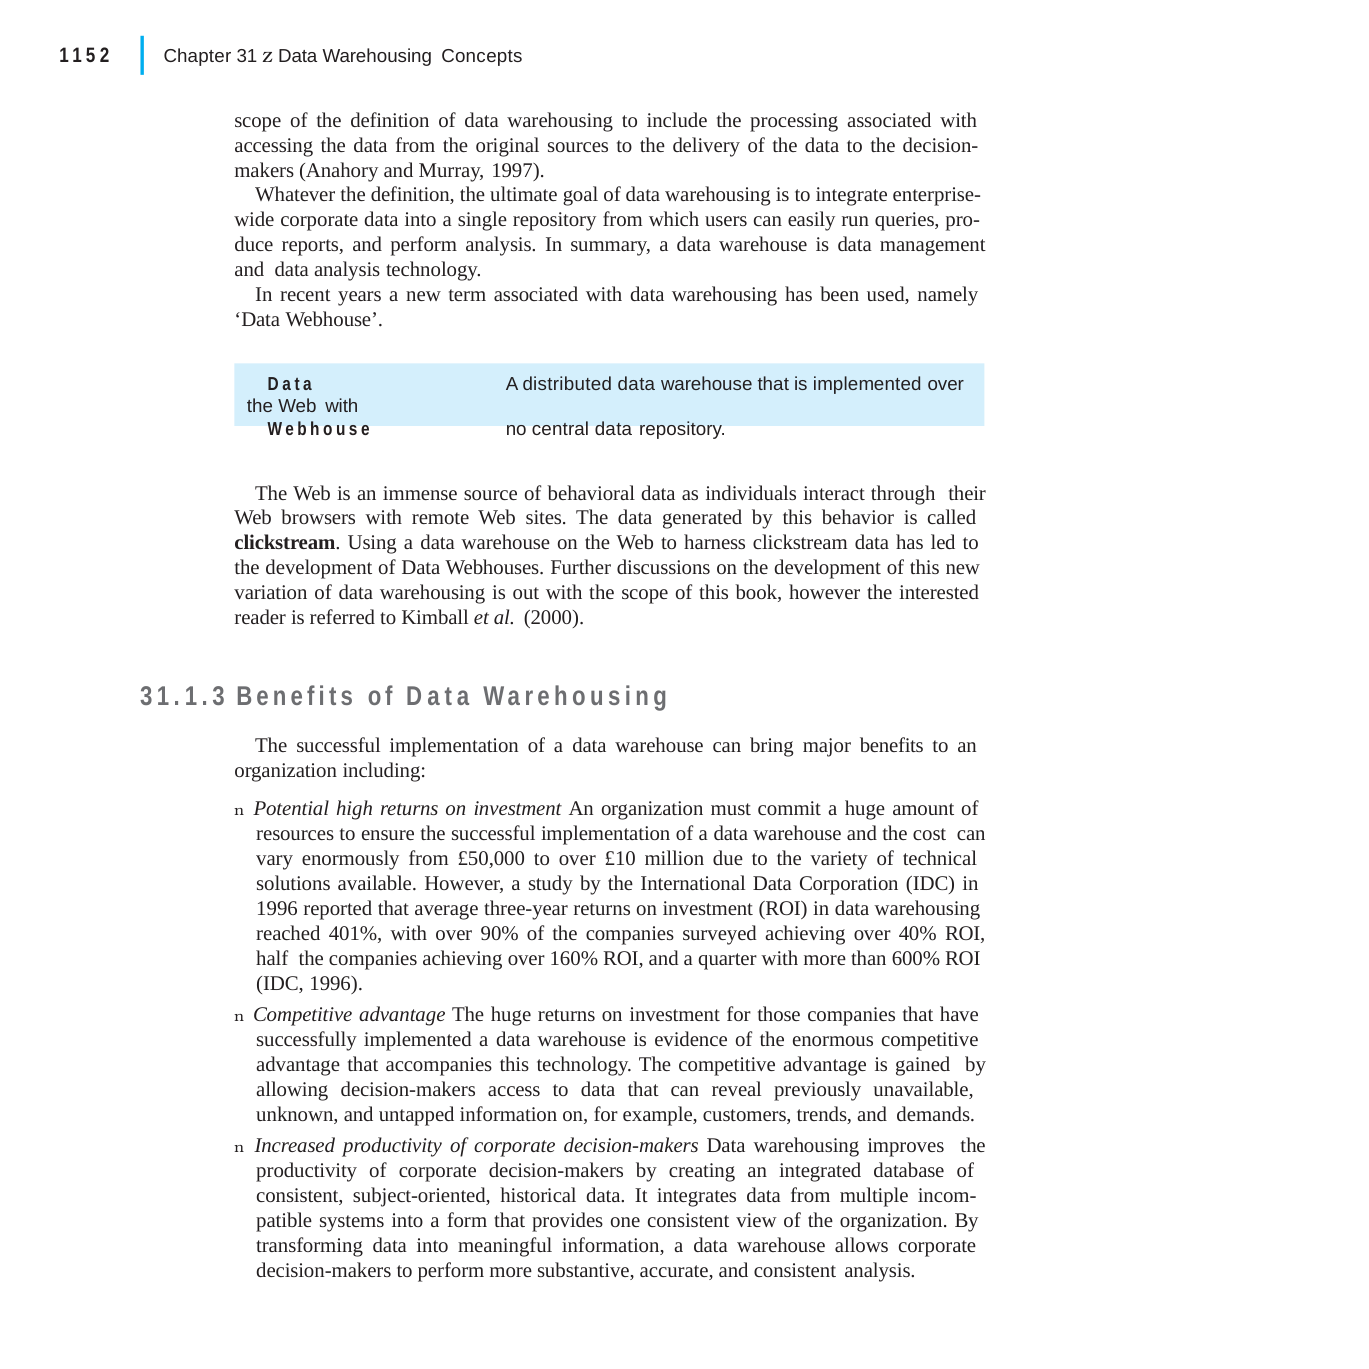

|
1152
Chapter 31 z Data Warehousing Concepts
scope of the definition of data warehousing to include the processing associated with  accessing the data from the original sources to the delivery of the data to the decision-  makers (Anahory and Murray, 1997).
Whatever the definition, the ultimate goal of data warehousing is to integrate enterprise-  wide corporate data into a single repository from which users can easily run queries, pro-  duce reports, and perform analysis. In summary, a data warehouse is data management and  data analysis technology.
In recent years a new term associated with data warehousing has been used, namely  ‘Data Webhouse’.

Data	A distributed data warehouse that is implemented over the Web with
Webhouse	no central data repository.

The Web is an immense source of behavioral data as individuals interact through  their Web browsers with remote Web sites. The data generated by this behavior is called  clickstream. Using a data warehouse on the Web to harness clickstream data has led to  the development of Data Webhouses. Further discussions on the development of this new  variation of data warehousing is out with the scope of this book, however the interested  reader is referred to Kimball et al. (2000).

31.1.3	Benefits of Data Warehousing
The successful implementation of a data warehouse can bring major benefits to an  organization including:
n Potential high returns on investment An organization must commit a huge amount of  resources to ensure the successful implementation of a data warehouse and the cost  can vary enormously from £50,000 to over £10 million due to the variety of technical  solutions available. However, a study by the International Data Corporation (IDC) in  1996 reported that average three-year returns on investment (ROI) in data warehousing  reached 401%, with over 90% of the companies surveyed achieving over 40% ROI, half  the companies achieving over 160% ROI, and a quarter with more than 600% ROI  (IDC, 1996).
n Competitive advantage The huge returns on investment for those companies that have  successfully implemented a data warehouse is evidence of the enormous competitive  advantage that accompanies this technology. The competitive advantage is gained  by allowing decision-makers access to data that can reveal previously unavailable,  unknown, and untapped information on, for example, customers, trends, and demands.
n Increased productivity of corporate decision-makers Data warehousing improves  the productivity of corporate decision-makers by creating an integrated database of  consistent, subject-oriented, historical data. It integrates data from multiple incom-  patible systems into a form that provides one consistent view of the organization. By  transforming data into meaningful information, a data warehouse allows corporate  decision-makers to perform more substantive, accurate, and consistent analysis.